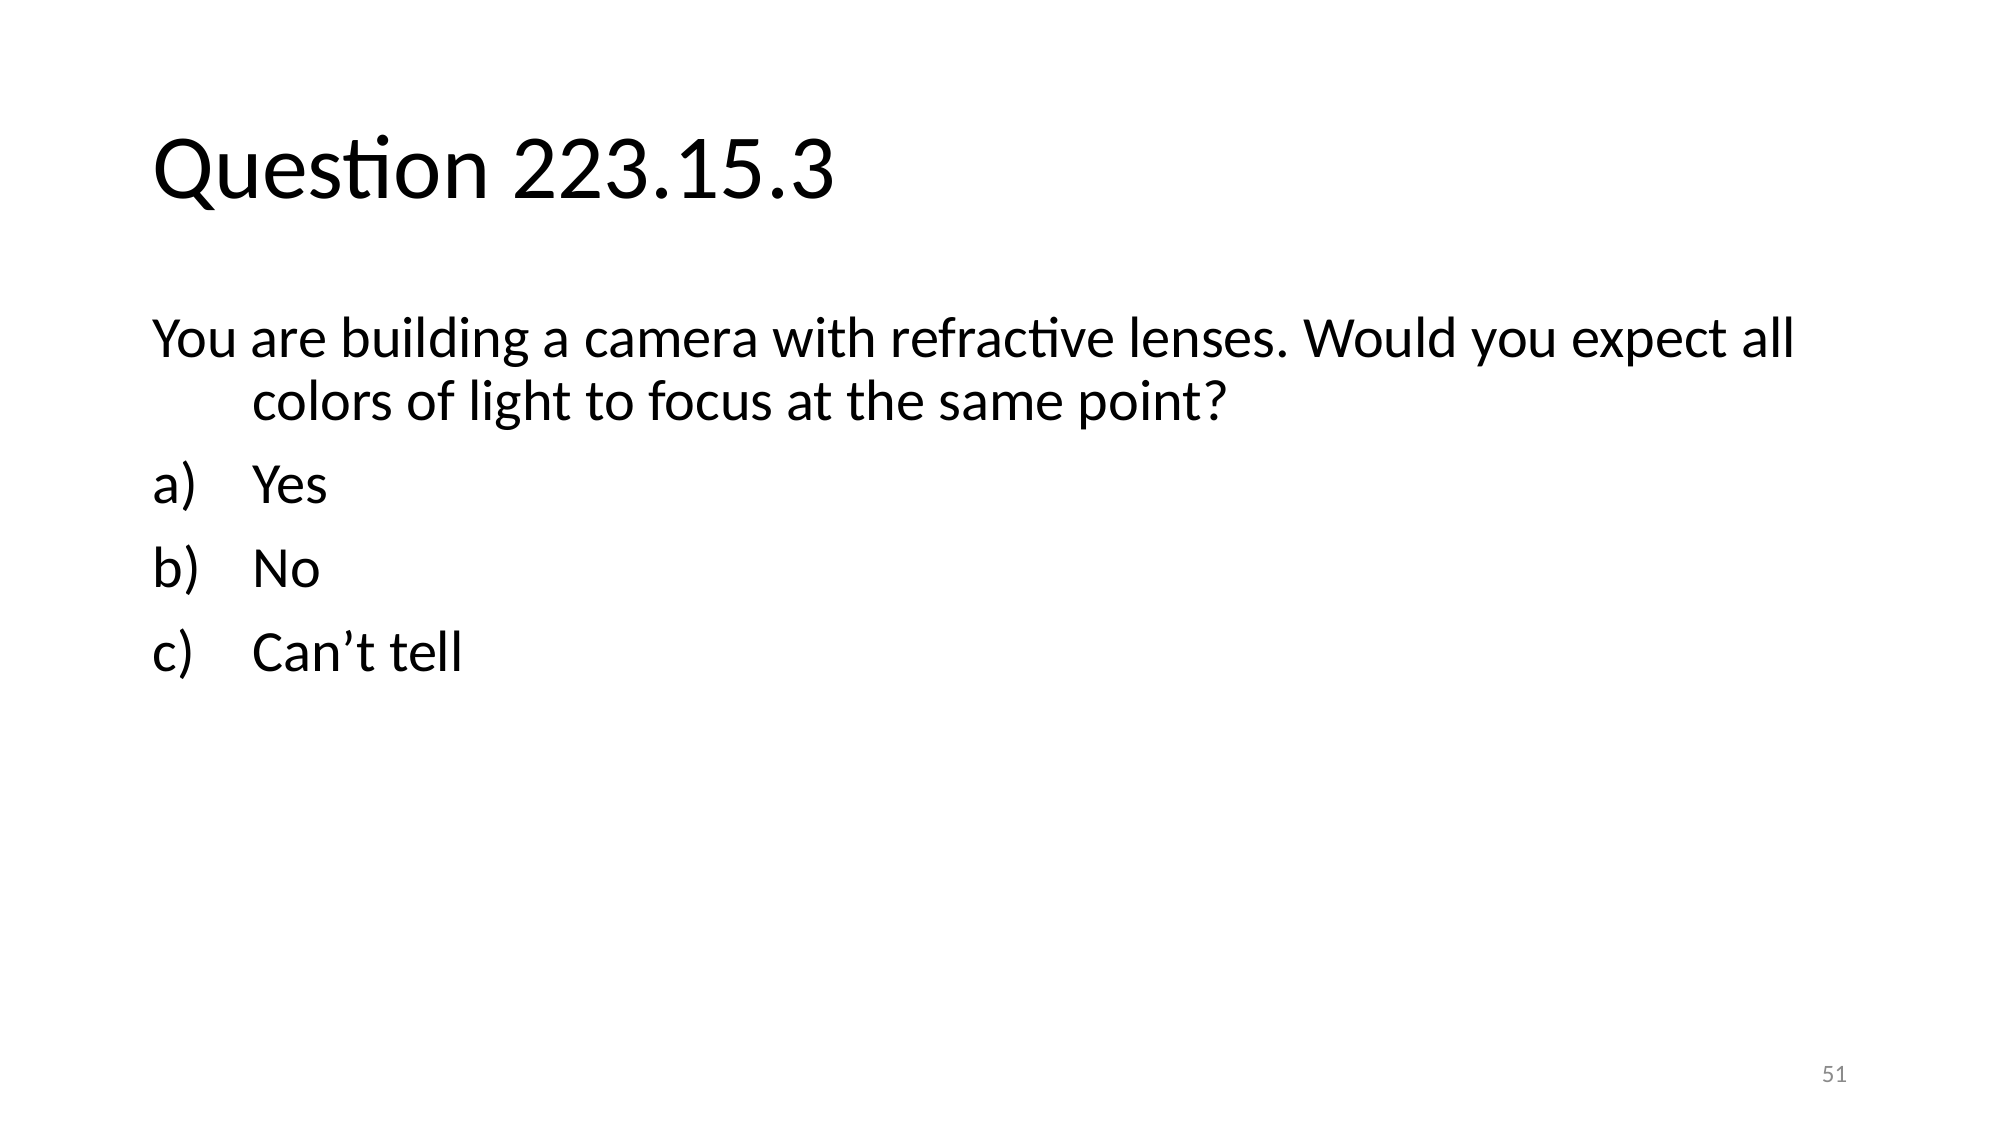

# Question 223.15.3
You are building a camera with refractive lenses. Would you expect all colors of light to focus at the same point?
Yes
No
Can’t tell
51